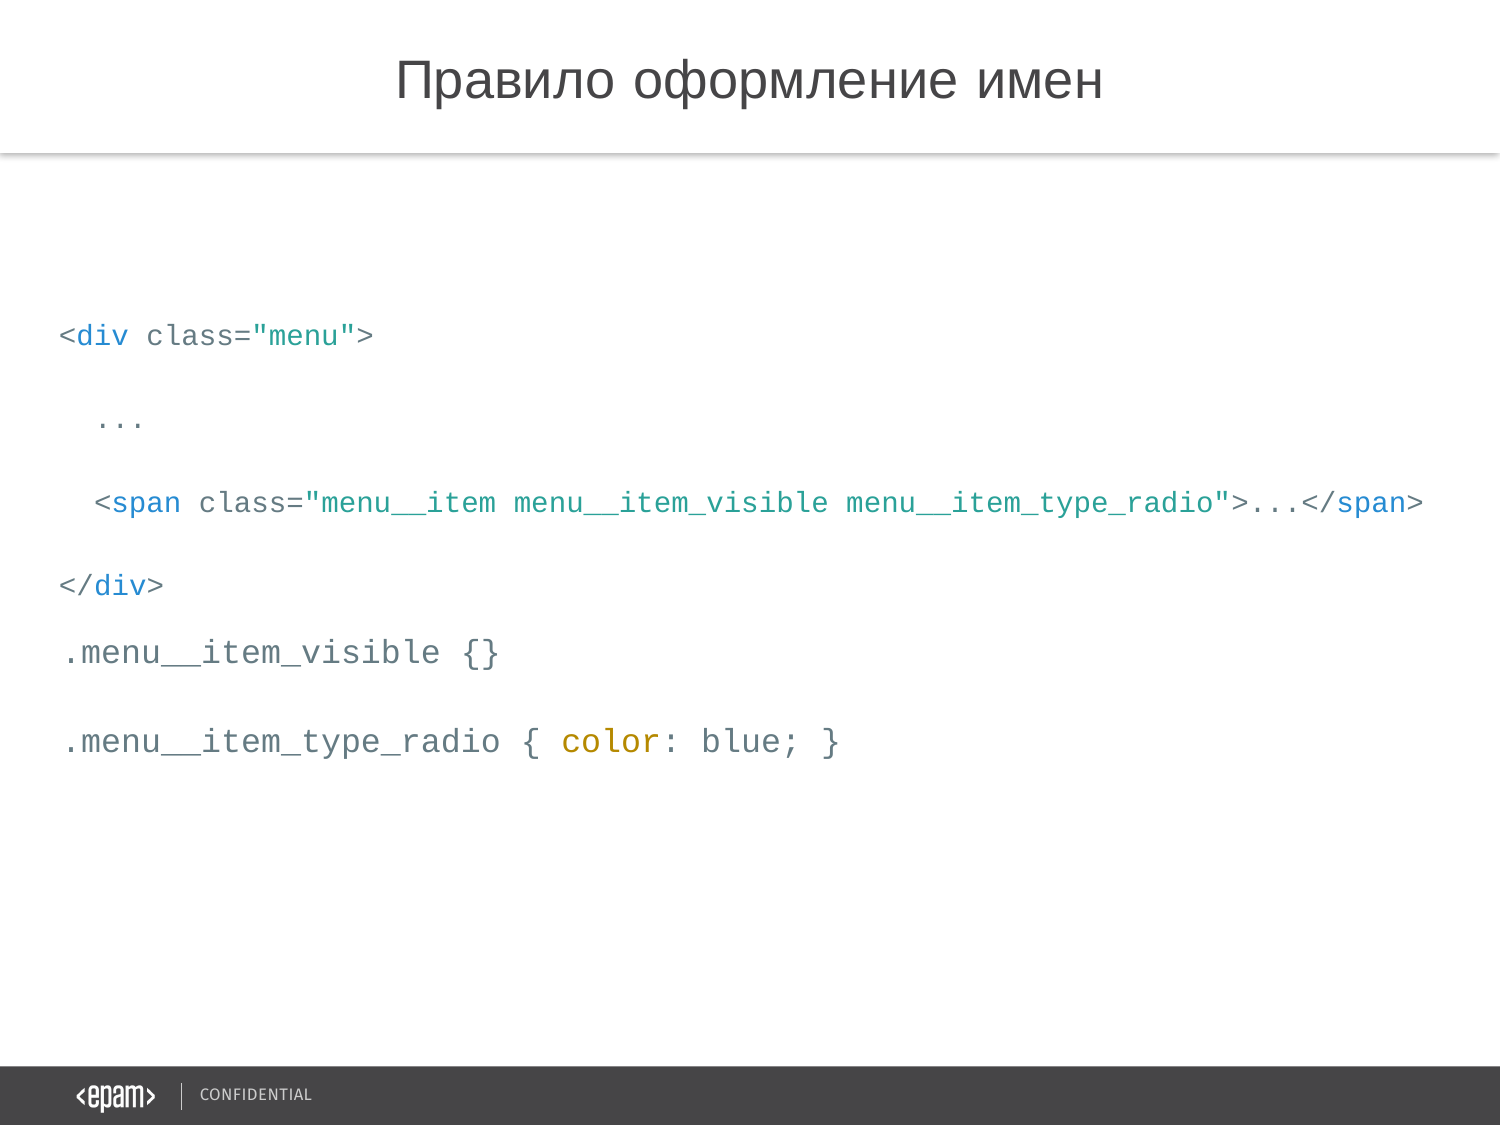

Правило оформление имен
<div class="menu">
  ...
  <span class="menu__item menu__item_visible menu__item_type_radio">...</span>
</div>
.menu__item_visible {}
.menu__item_type_radio { color: blue; }